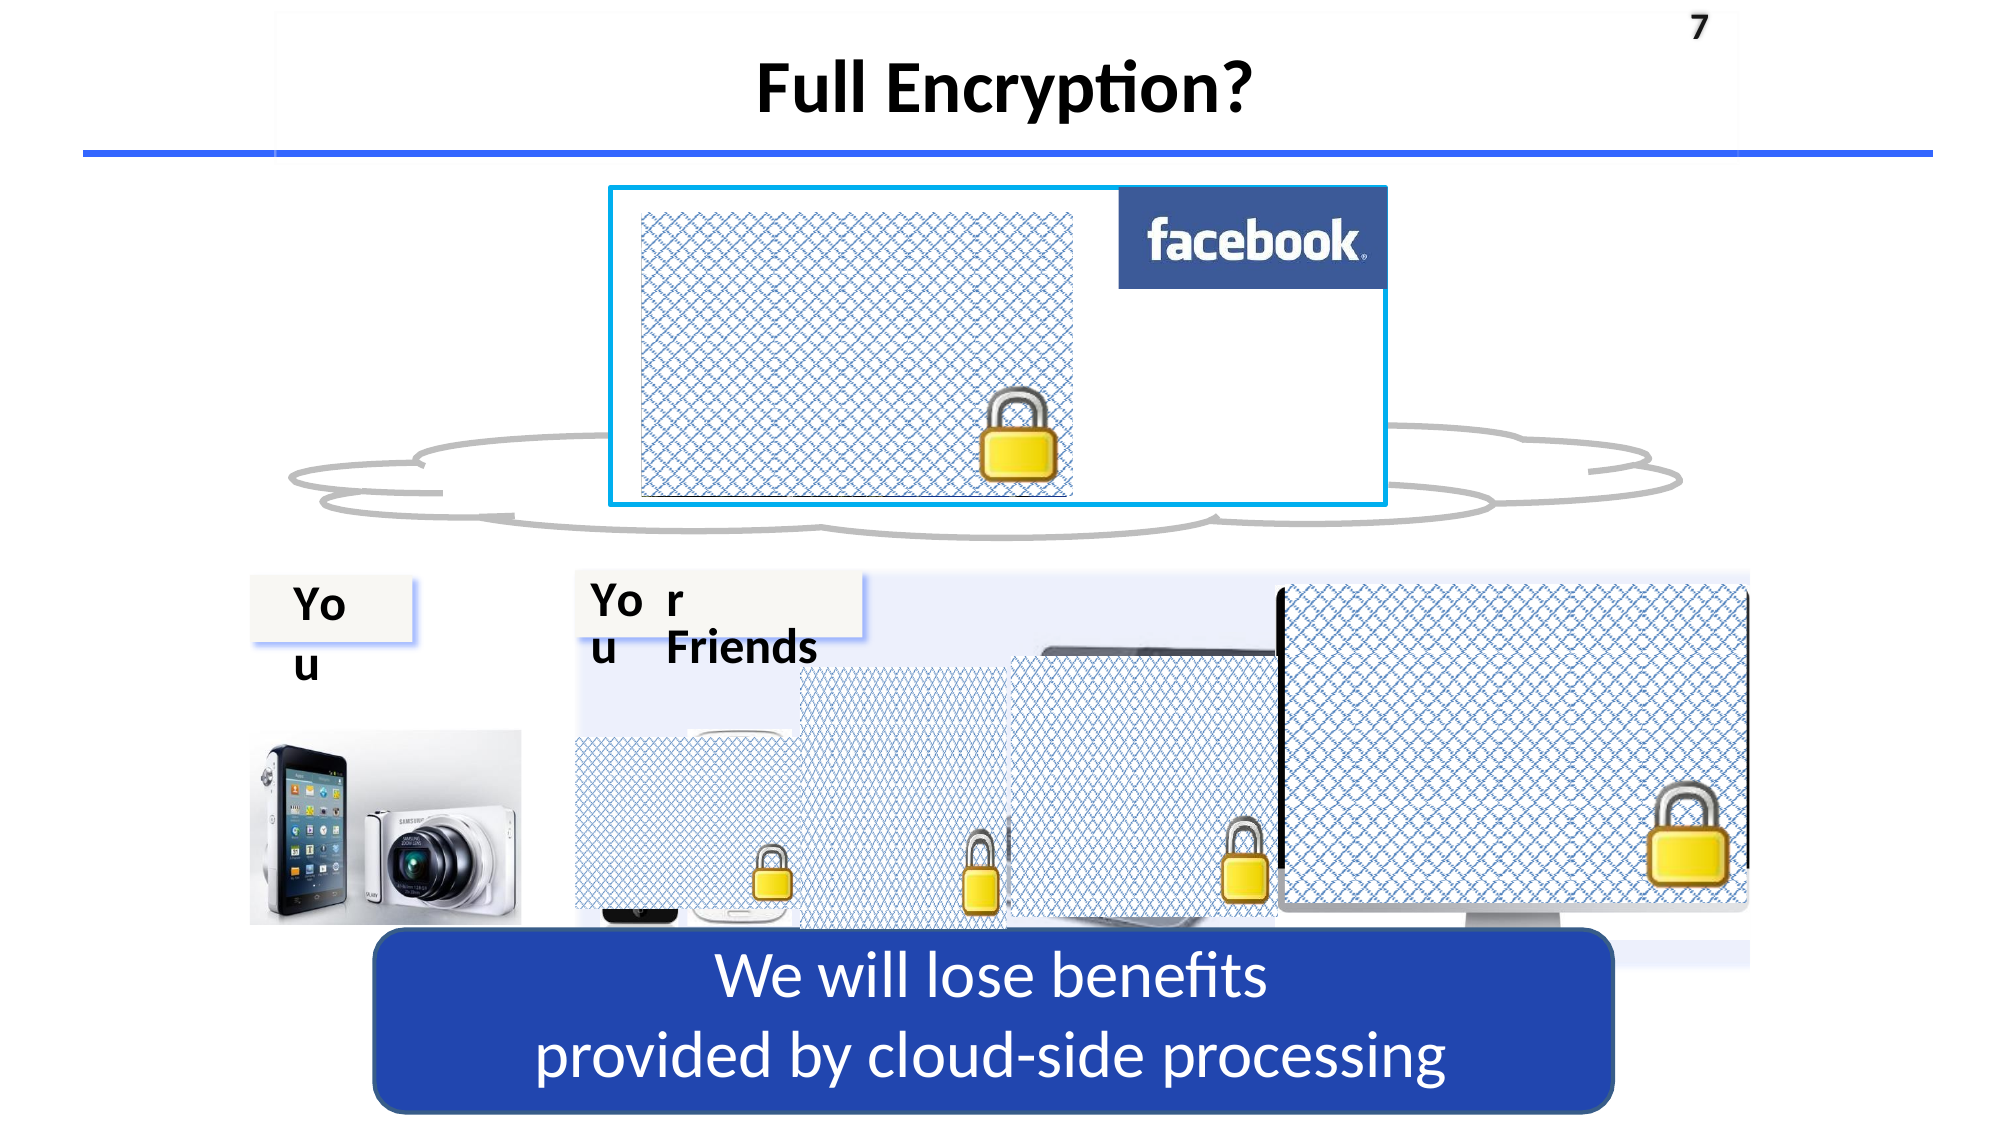

7

# Full Encryption?

You

You
r Friends

We will lose benefits  provided by cloud-side processing